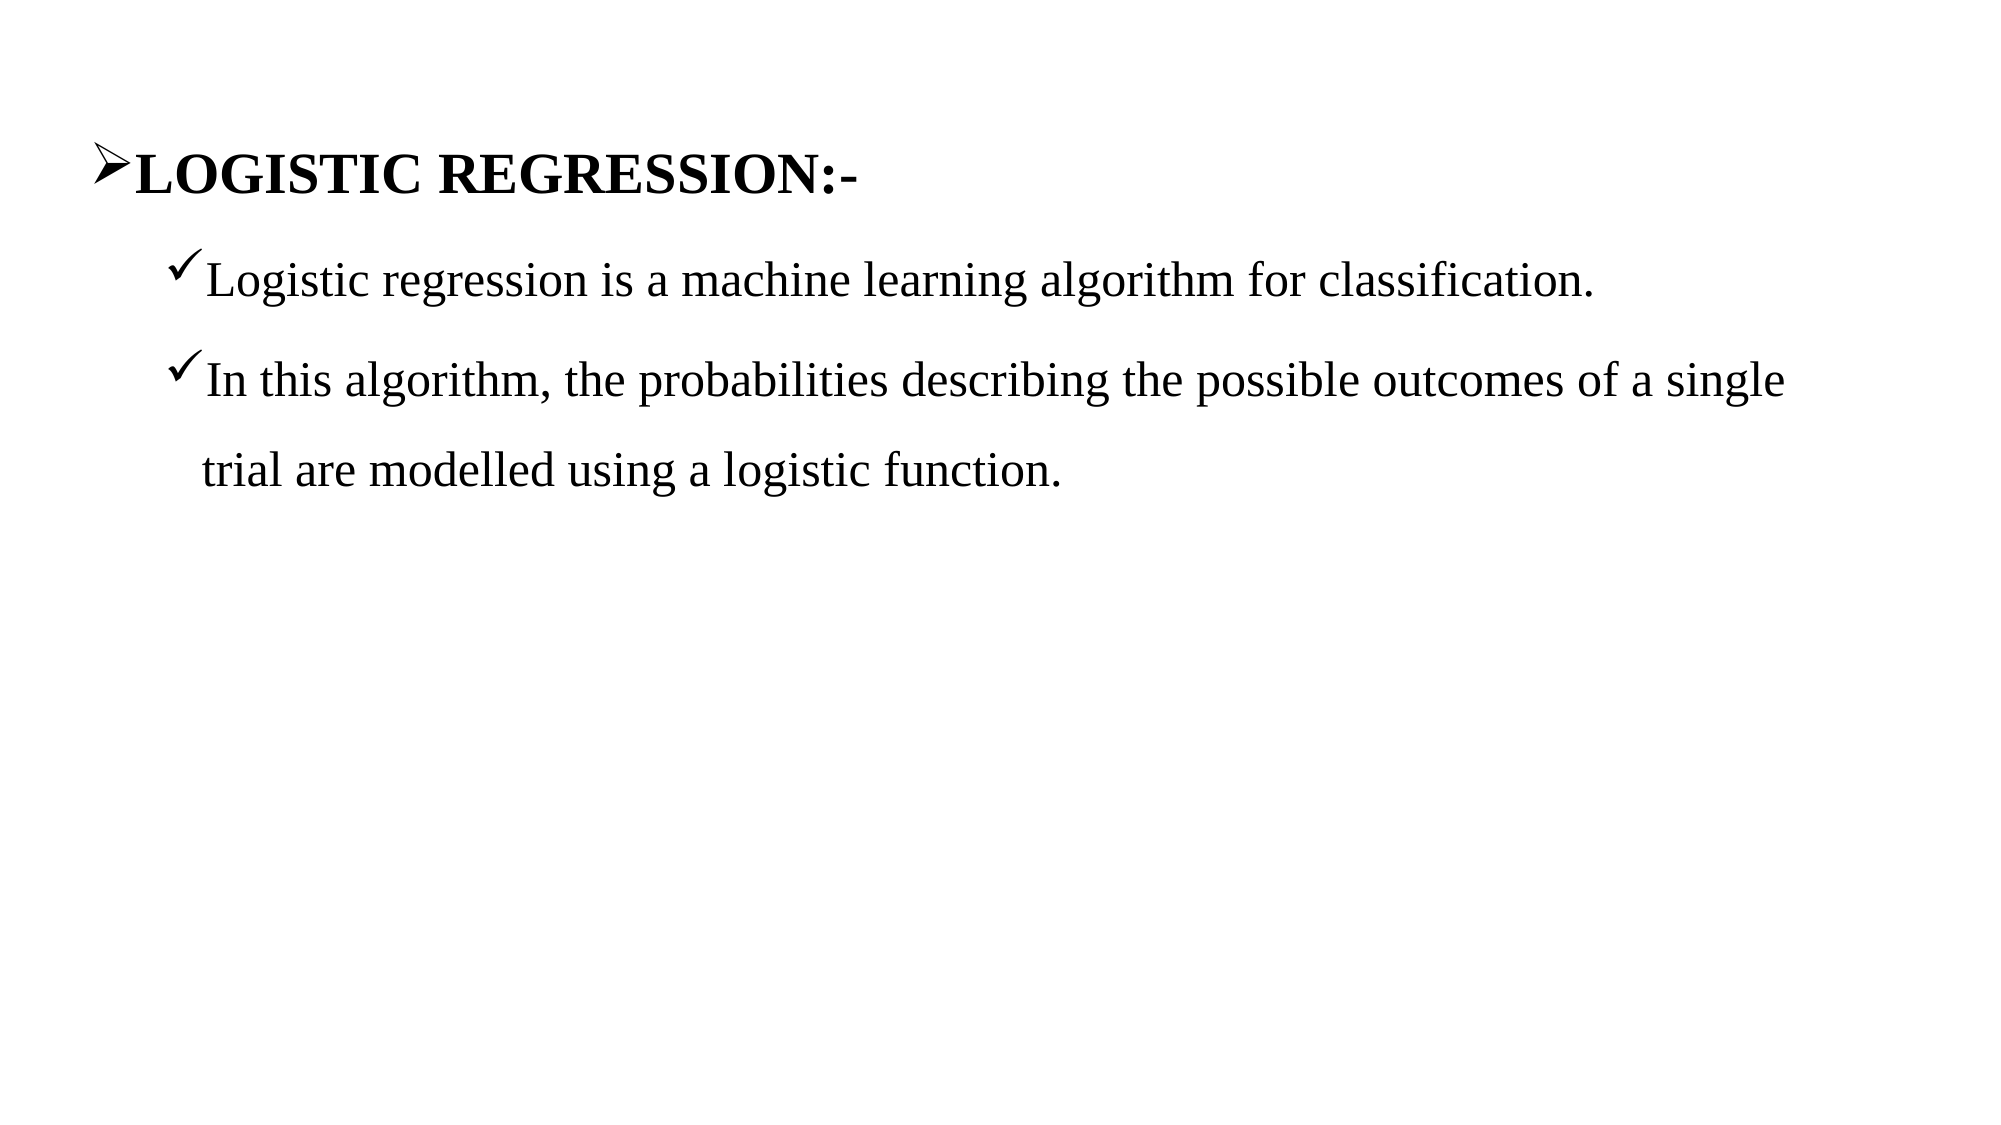

#
LOGISTIC REGRESSION:-
Logistic regression is a machine learning algorithm for classification.
In this algorithm, the probabilities describing the possible outcomes of a single trial are modelled using a logistic function.